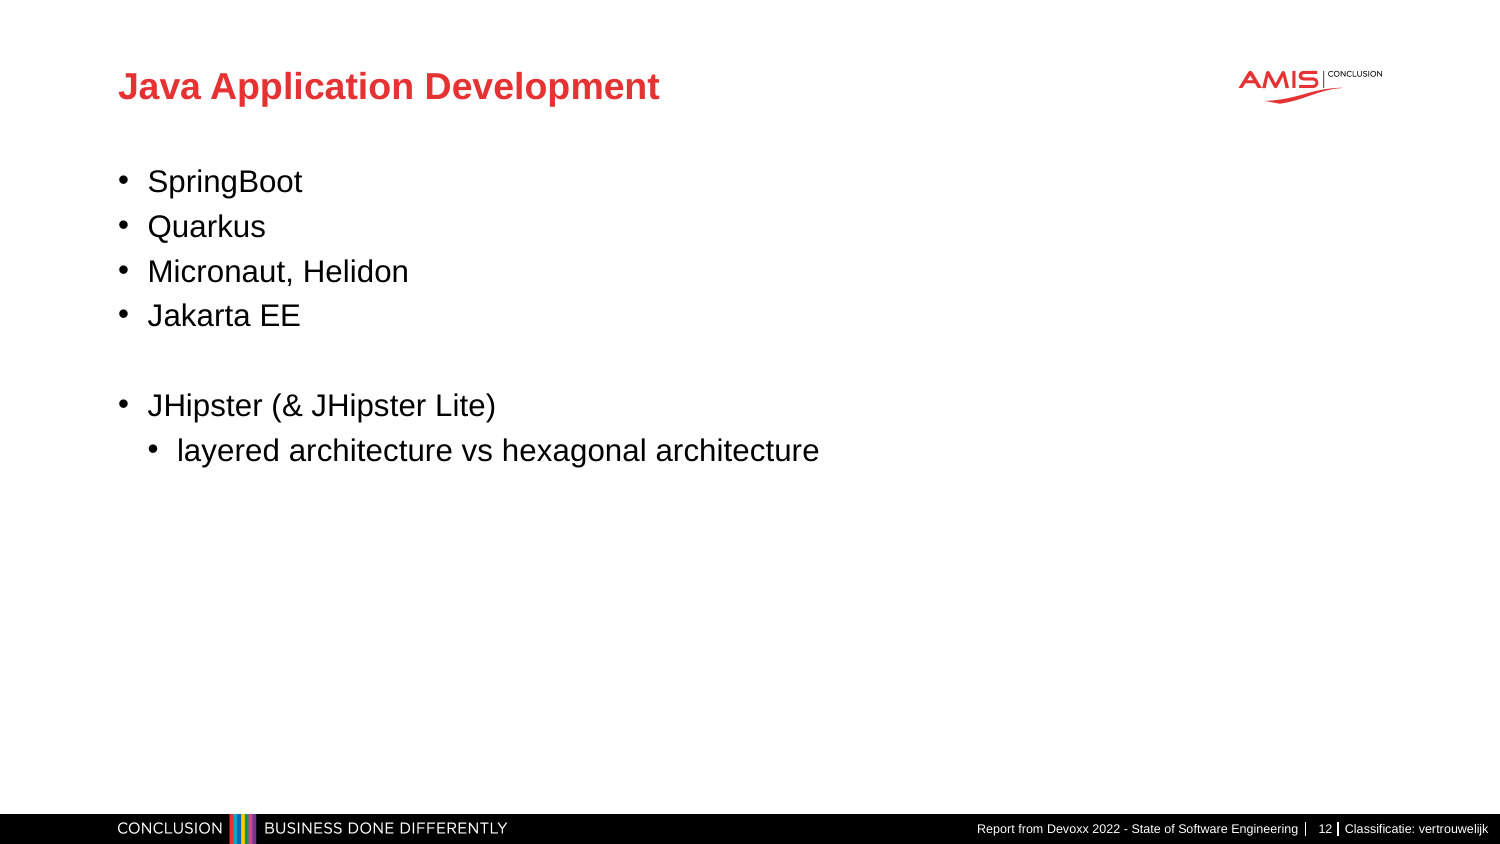

# Java Application Development
SpringBoot
Quarkus
Micronaut, Helidon
Jakarta EE

JHipster (& JHipster Lite)
layered architecture vs hexagonal architecture
Report from Devoxx 2022 - State of Software Engineering
12